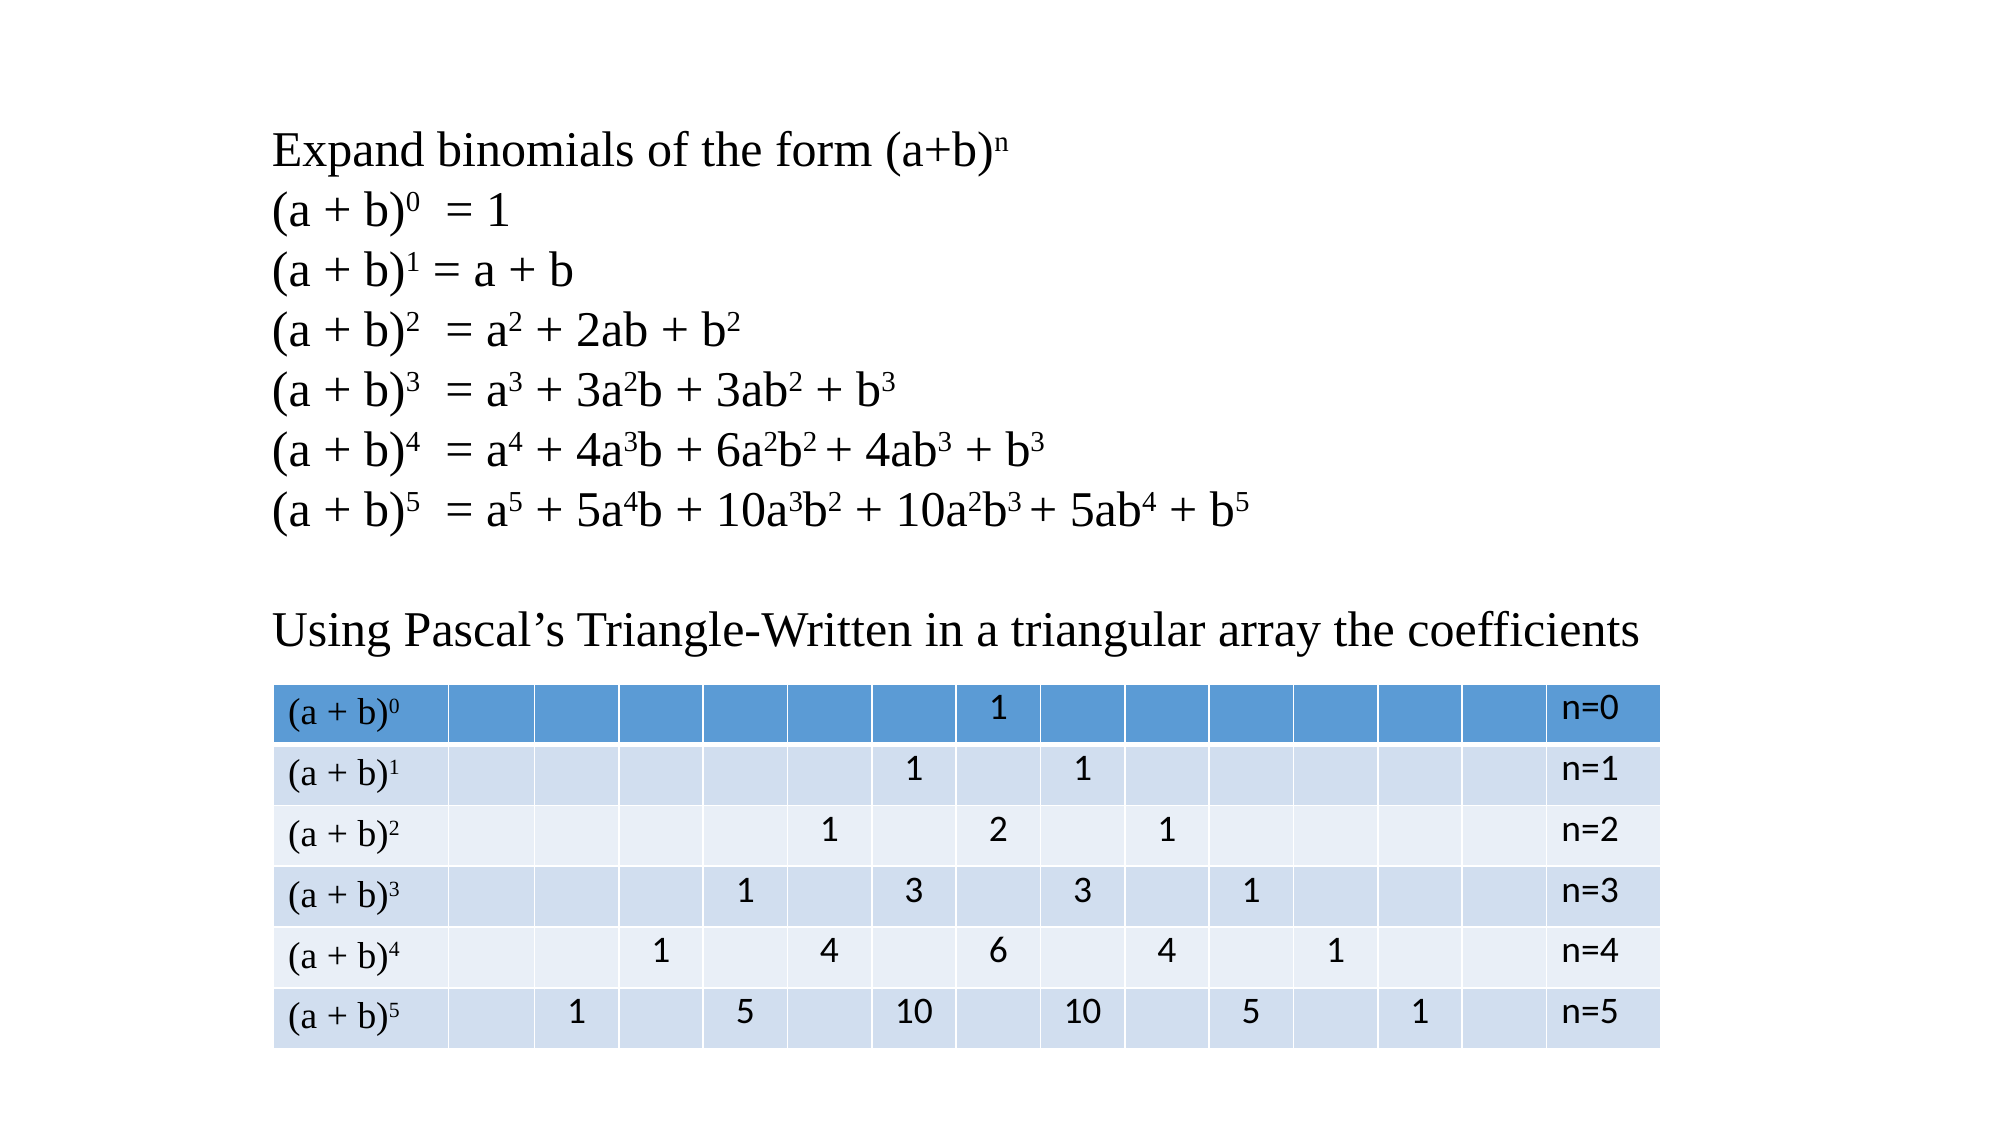

Expand binomials of the form (a+b)n
(a + b)0  = 1
(a + b)1 = a + b
(a + b)2  = a2 + 2ab + b2
(a + b)3  = a3 + 3a2b + 3ab2 + b3
(a + b)4  = a4 + 4a3b + 6a2b2 + 4ab3 + b3
(a + b)5  = a5 + 5a4b + 10a3b2 + 10a2b3 + 5ab4 + b5

Using Pascal’s Triangle-Written in a triangular array the coefficients

| (a + b)0 |  |  |  |  |  |  | 1 |  |  |  |  |  |  | n=0 |
| --- | --- | --- | --- | --- | --- | --- | --- | --- | --- | --- | --- | --- | --- | --- |
| (a + b)1 |  |  |  |  |  | 1 |  | 1 |  |  |  |  |  | n=1 |
| (a + b)2 |  |  |  |  | 1 |  | 2 |  | 1 |  |  |  |  | n=2 |
| (a + b)3 |  |  |  | 1 |  | 3 |  | 3 |  | 1 |  |  |  | n=3 |
| (a + b)4 |  |  | 1 |  | 4 |  | 6 |  | 4 |  | 1 |  |  | n=4 |
| (a + b)5 |  | 1 |  | 5 |  | 10 |  | 10 |  | 5 |  | 1 |  | n=5 |